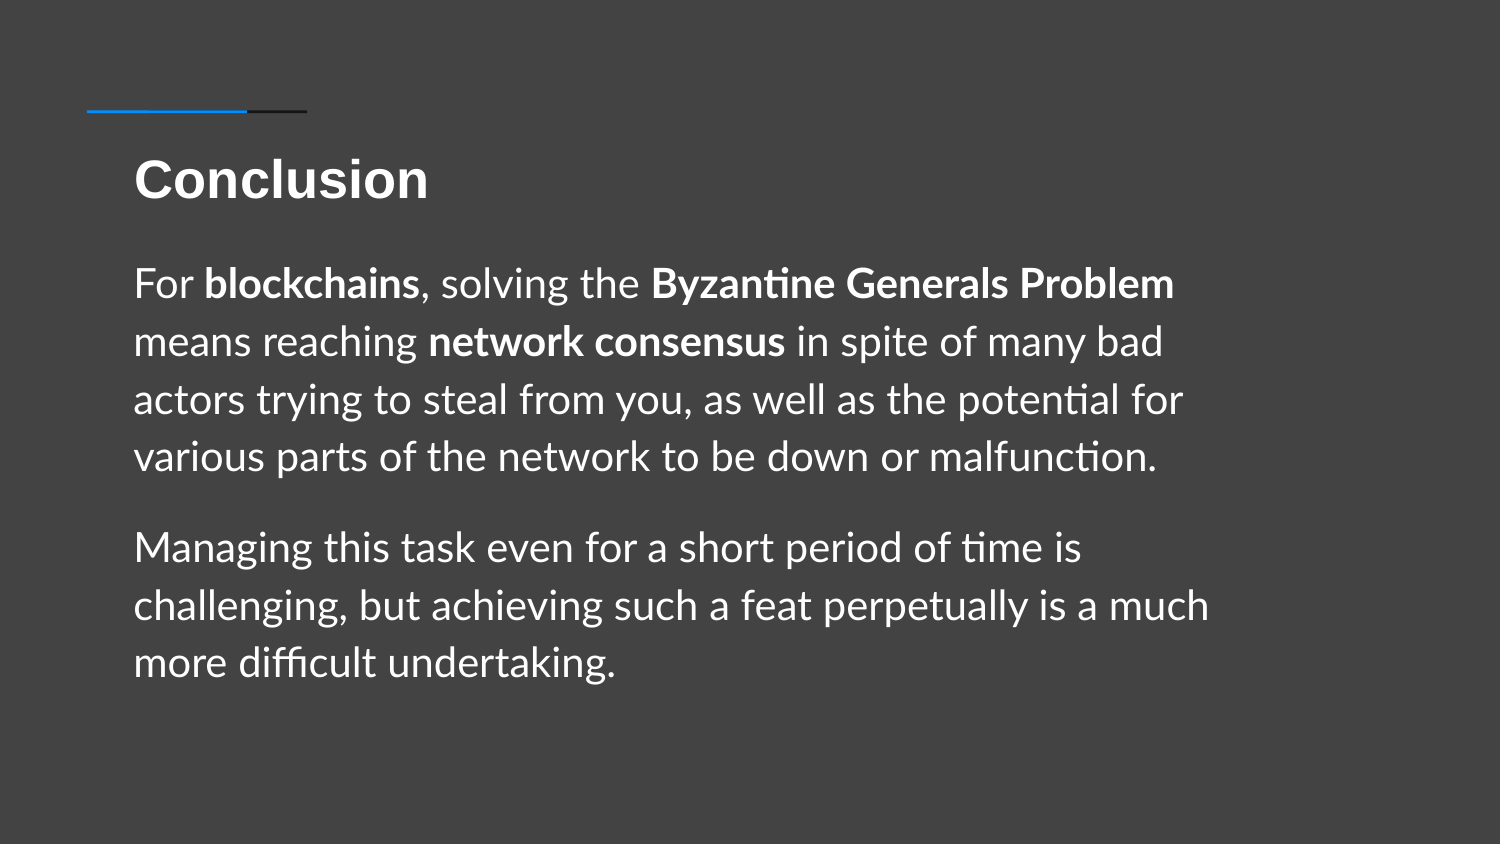

# Conclusion
For blockchains, solving the Byzantine Generals Problem means reaching network consensus in spite of many bad actors trying to steal from you, as well as the potential for various parts of the network to be down or malfunction.
Managing this task even for a short period of time is challenging, but achieving such a feat perpetually is a much more difficult undertaking.